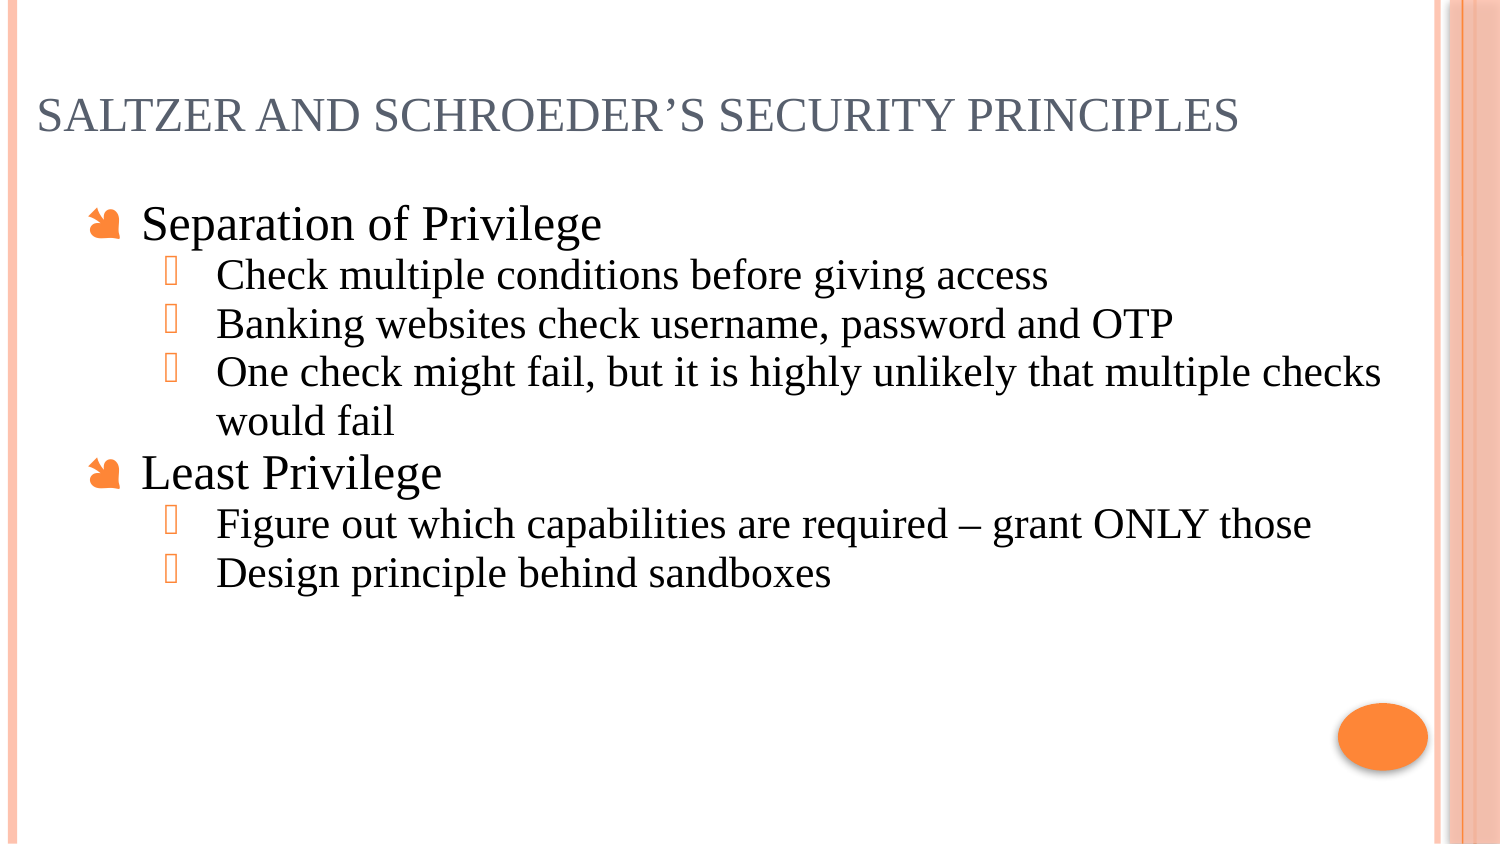

# Saltzer and Schroeder’s Security Principles
Separation of Privilege
Check multiple conditions before giving access
Banking websites check username, password and OTP
One check might fail, but it is highly unlikely that multiple checks would fail
Least Privilege
Figure out which capabilities are required – grant ONLY those
Design principle behind sandboxes